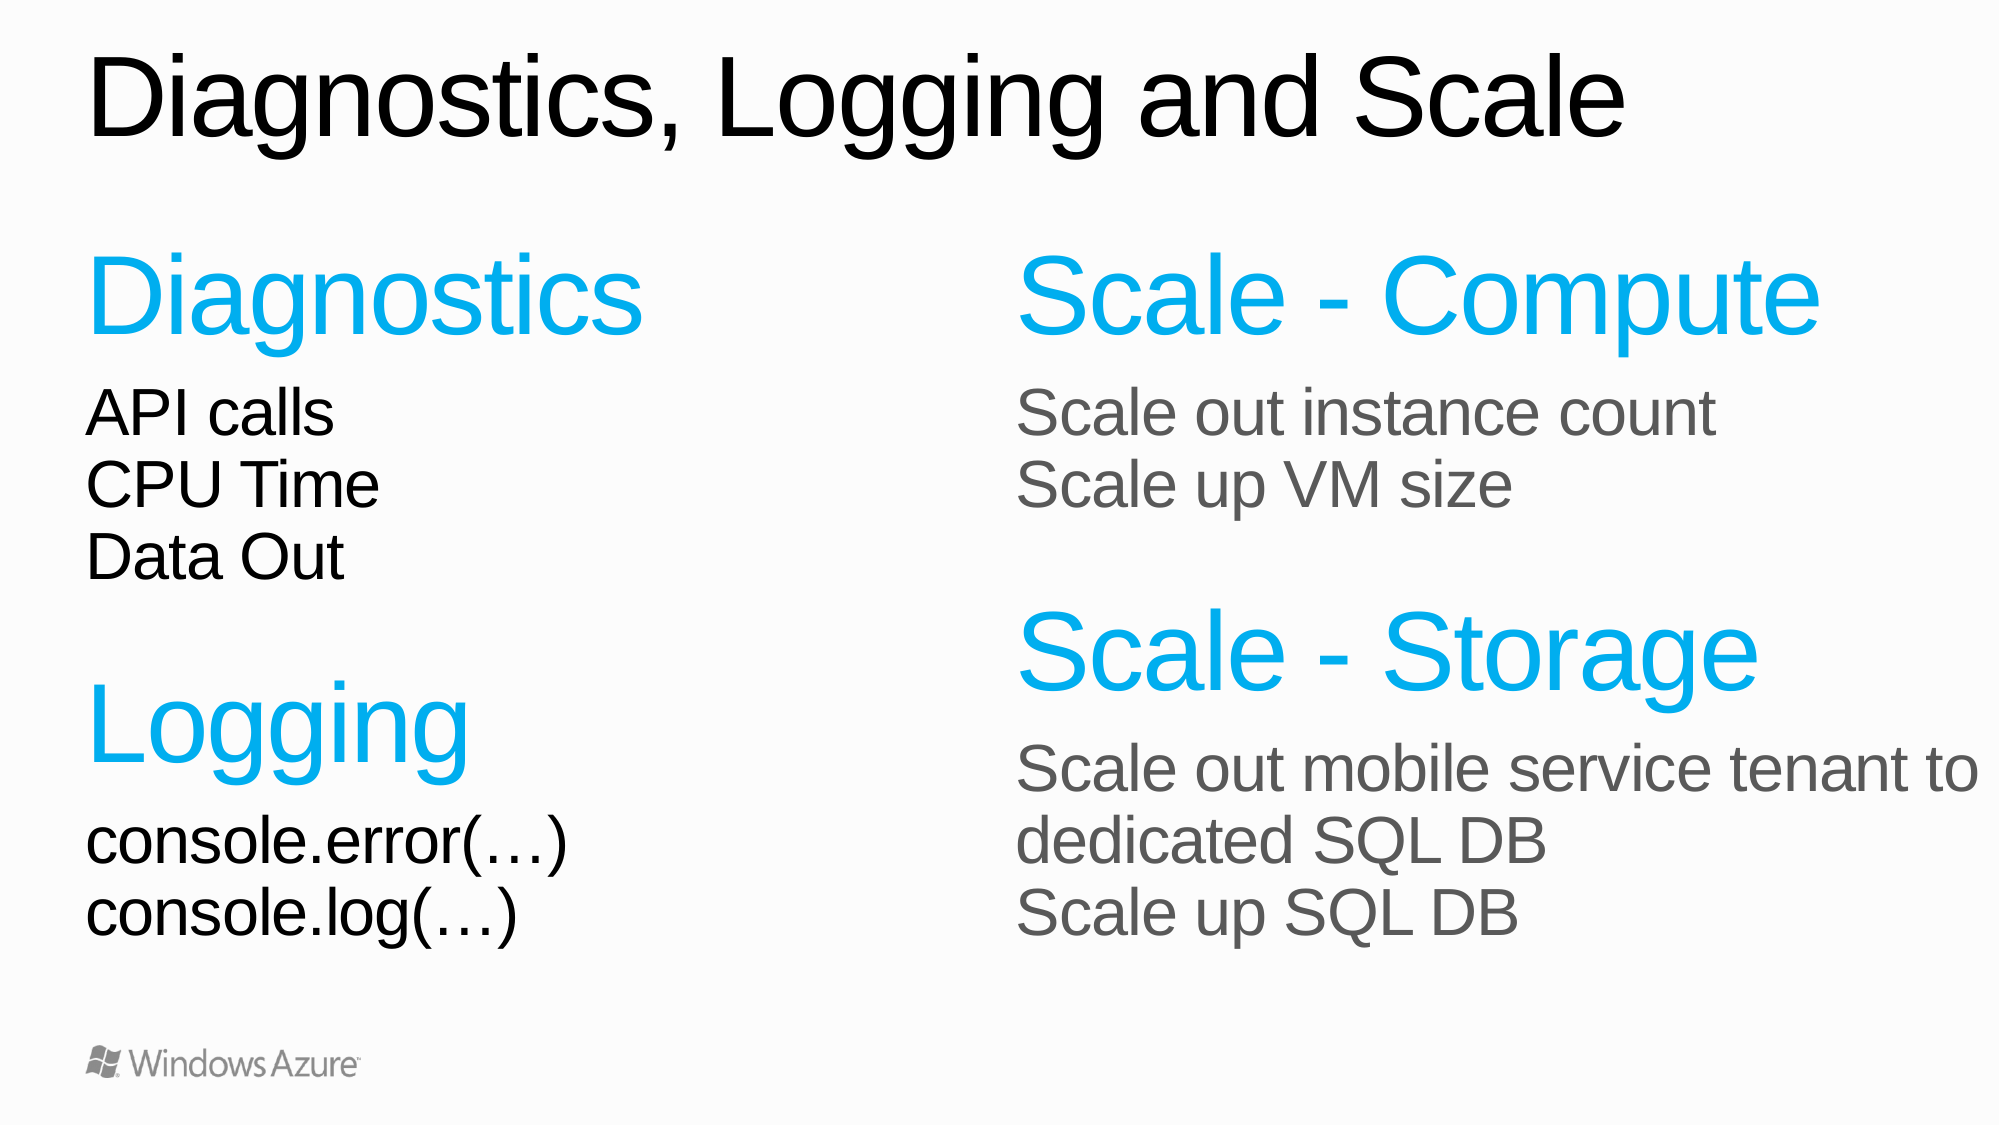

# Diagnostics, Logging and Scale
Scale - Compute
Scale out instance count
Scale up VM size

Scale - Storage
Scale out mobile service tenant to dedicated SQL DB
Scale up SQL DB

Diagnostics
API calls
CPU Time
Data Out

Logging
console.error(…)
console.log(…)